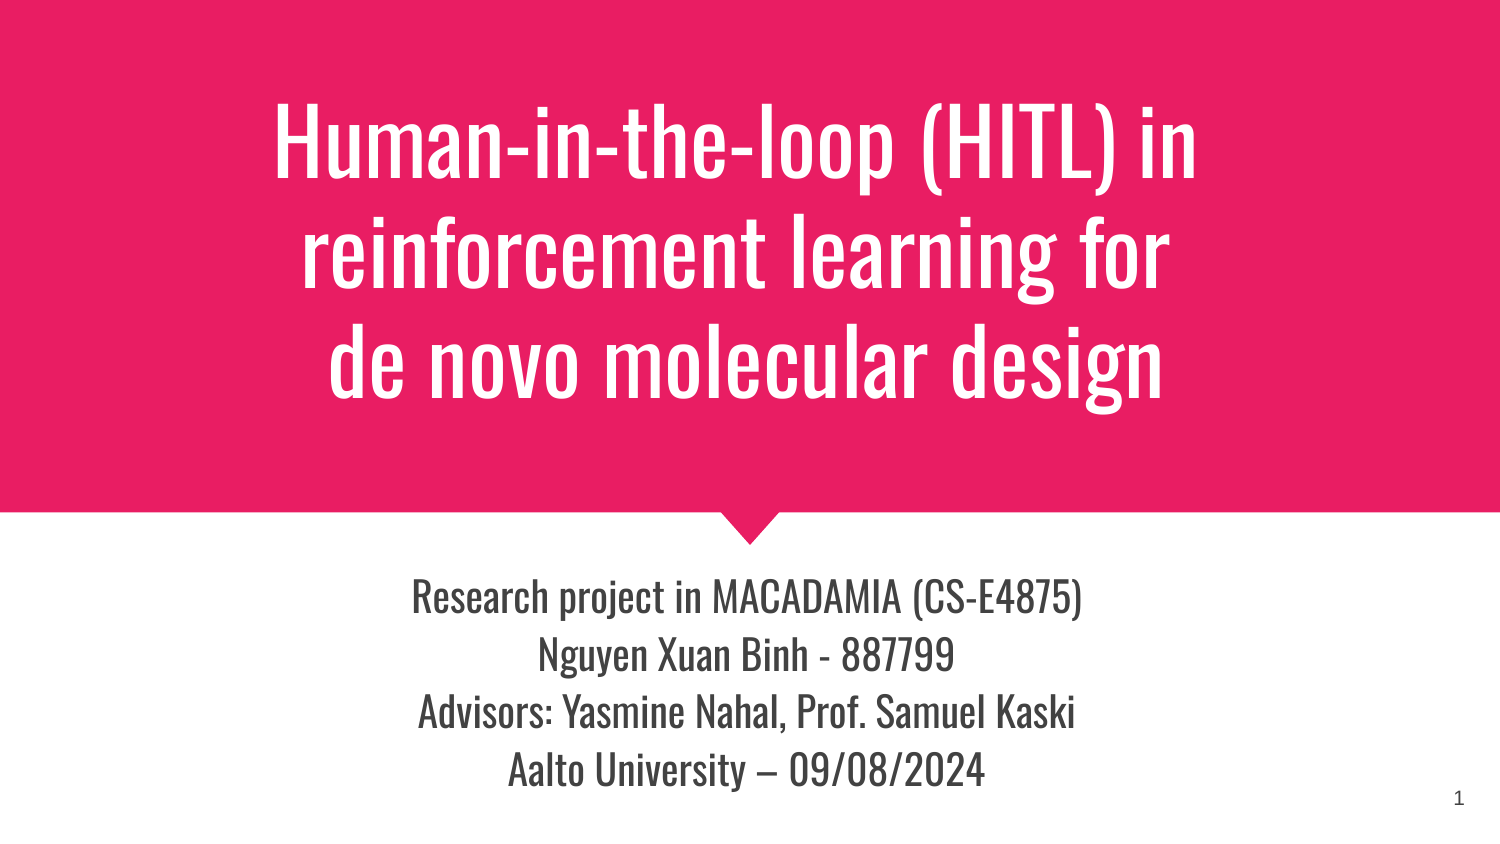

# Human-in-the-loop (HITL) in reinforcement learning for de novo molecular design
Research project in MACADAMIA (CS-E4875)
Nguyen Xuan Binh - 887799
Advisors: Yasmine Nahal, Prof. Samuel Kaski
Aalto University – 09/08/2024
1